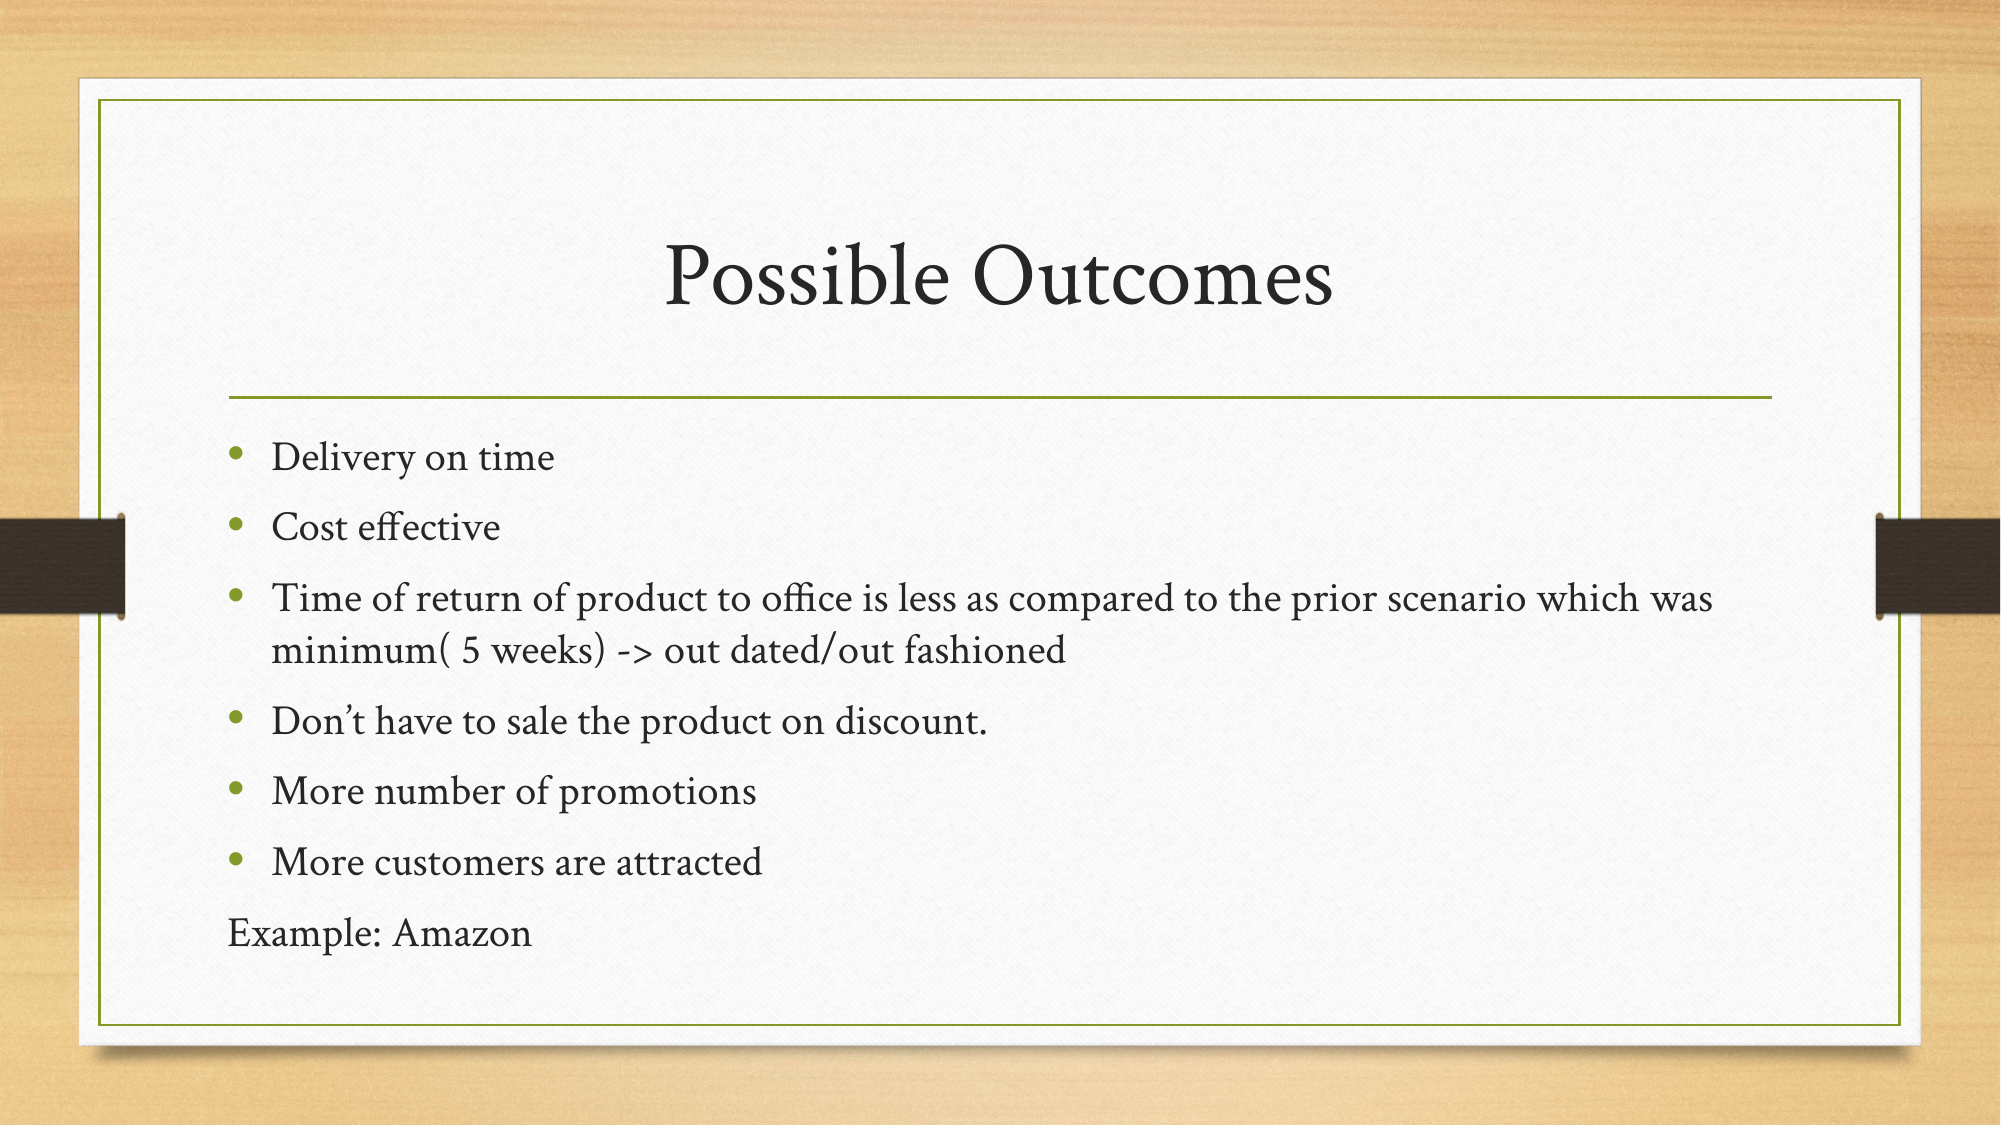

# Possible Outcomes
Delivery on time
Cost effective
Time of return of product to office is less as compared to the prior scenario which was minimum( 5 weeks) -> out dated/out fashioned
Don’t have to sale the product on discount.
More number of promotions
More customers are attracted
Example: Amazon